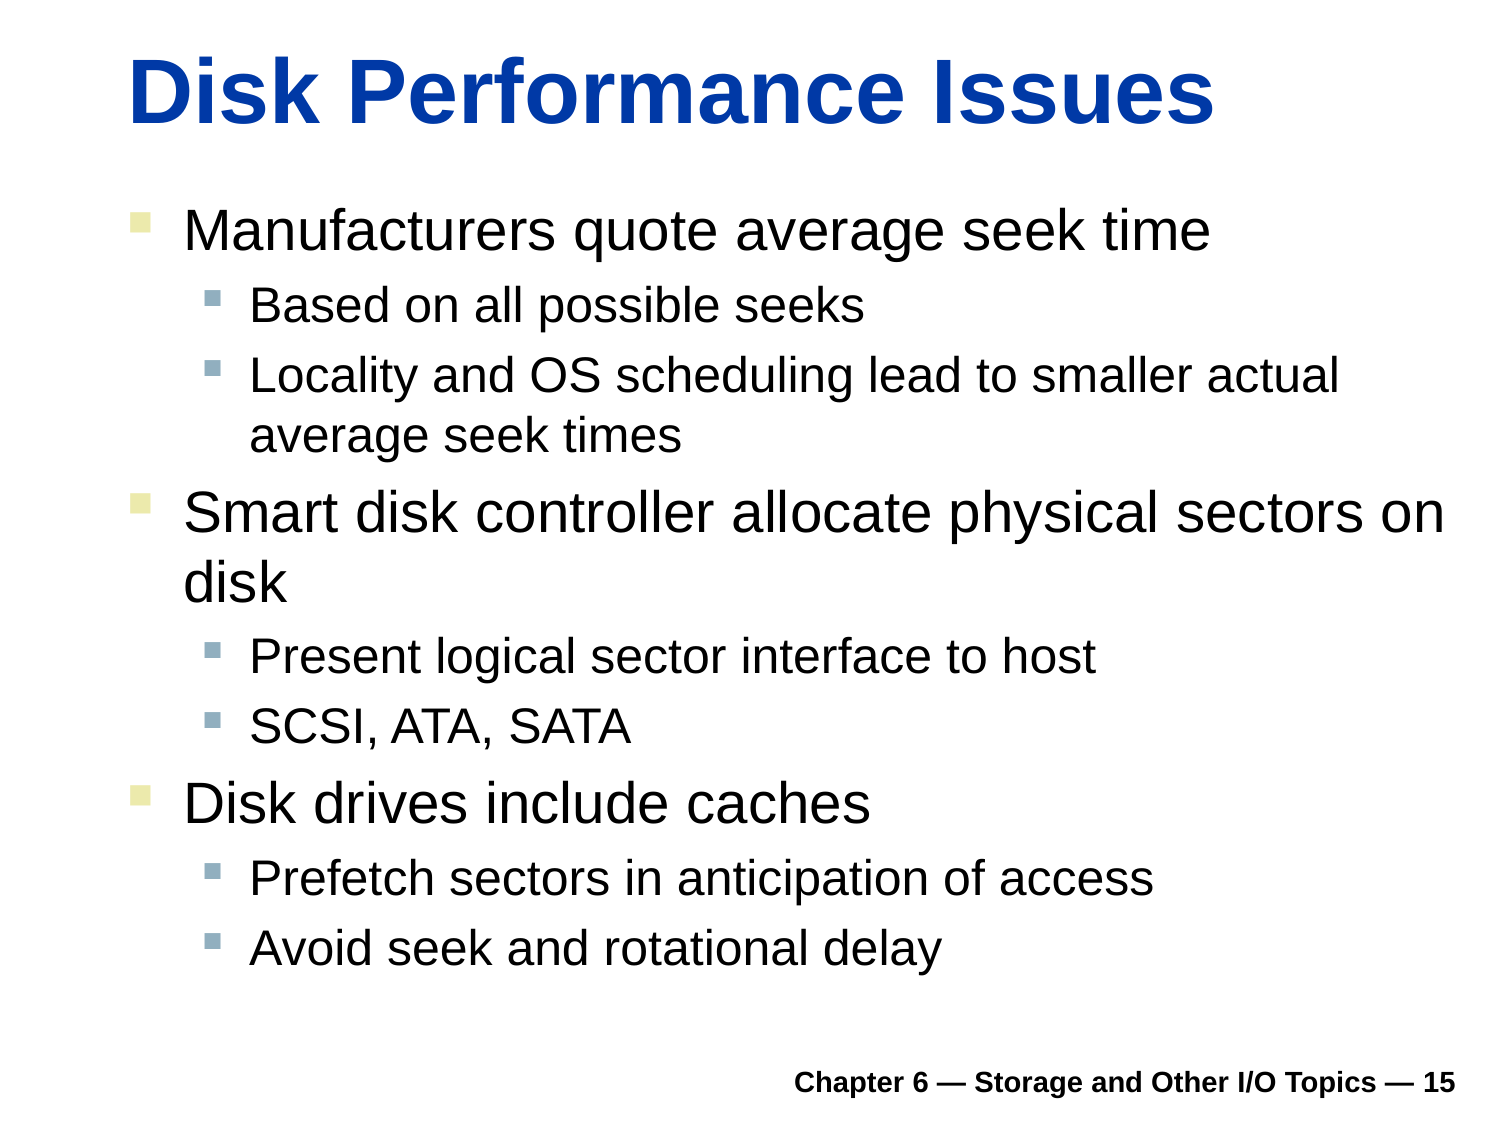

# Disk Performance Issues
Manufacturers quote average seek time
Based on all possible seeks
Locality and OS scheduling lead to smaller actual average seek times
Smart disk controller allocate physical sectors on disk
Present logical sector interface to host
SCSI, ATA, SATA
Disk drives include caches
Prefetch sectors in anticipation of access
Avoid seek and rotational delay
Chapter 6 — Storage and Other I/O Topics — 15